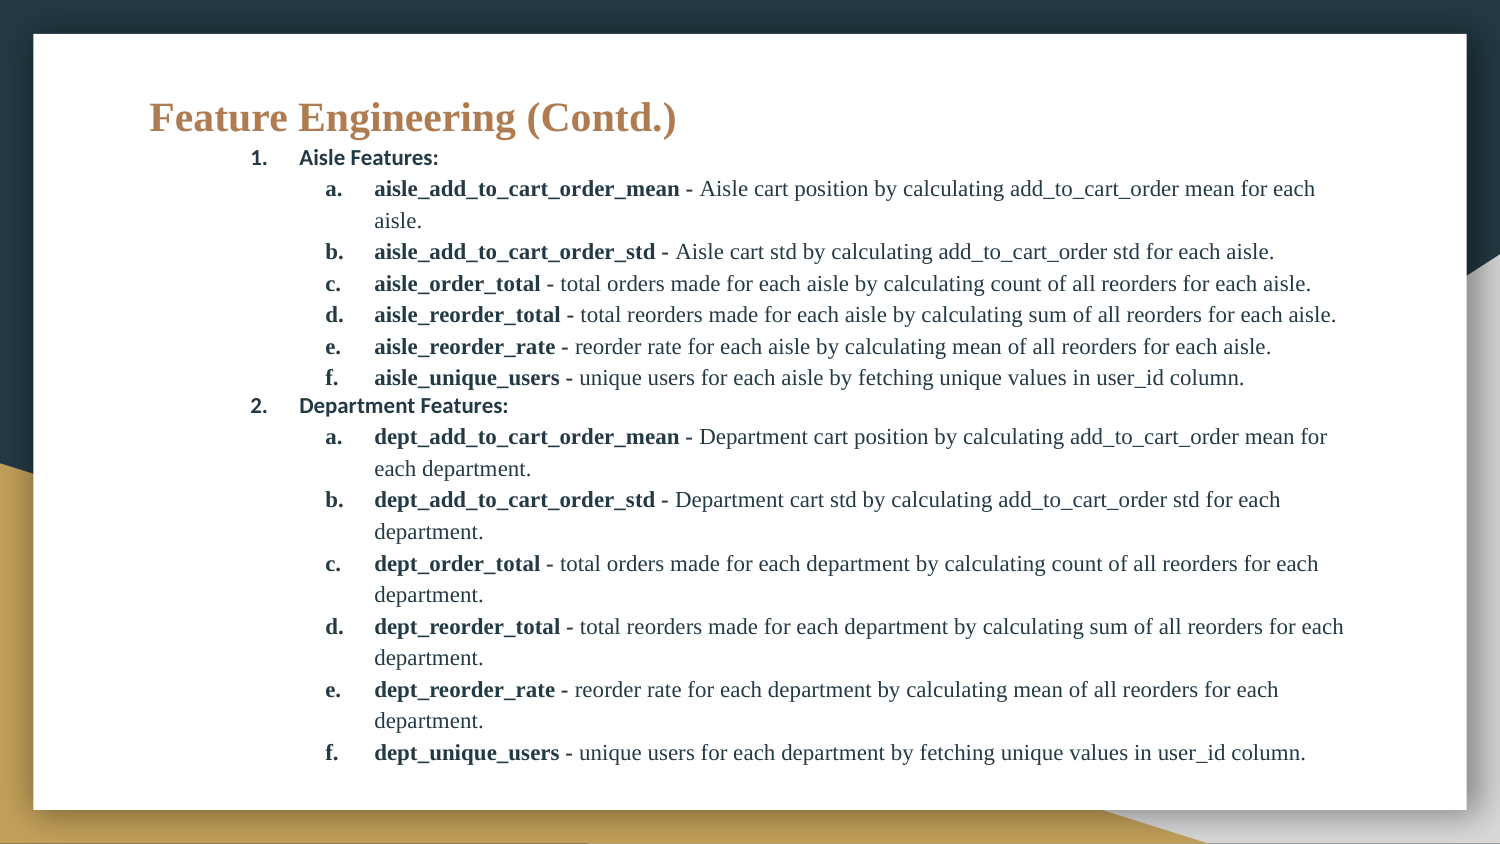

# Feature Engineering (Contd.)
Aisle Features:
aisle_add_to_cart_order_mean - Aisle cart position by calculating add_to_cart_order mean for each aisle.
aisle_add_to_cart_order_std - Aisle cart std by calculating add_to_cart_order std for each aisle.
aisle_order_total - total orders made for each aisle by calculating count of all reorders for each aisle.
aisle_reorder_total - total reorders made for each aisle by calculating sum of all reorders for each aisle.
aisle_reorder_rate - reorder rate for each aisle by calculating mean of all reorders for each aisle.
aisle_unique_users - unique users for each aisle by fetching unique values in user_id column.
Department Features:
dept_add_to_cart_order_mean - Department cart position by calculating add_to_cart_order mean for each department.
dept_add_to_cart_order_std - Department cart std by calculating add_to_cart_order std for each department.
dept_order_total - total orders made for each department by calculating count of all reorders for each department.
dept_reorder_total - total reorders made for each department by calculating sum of all reorders for each department.
dept_reorder_rate - reorder rate for each department by calculating mean of all reorders for each department.
dept_unique_users - unique users for each department by fetching unique values in user_id column.